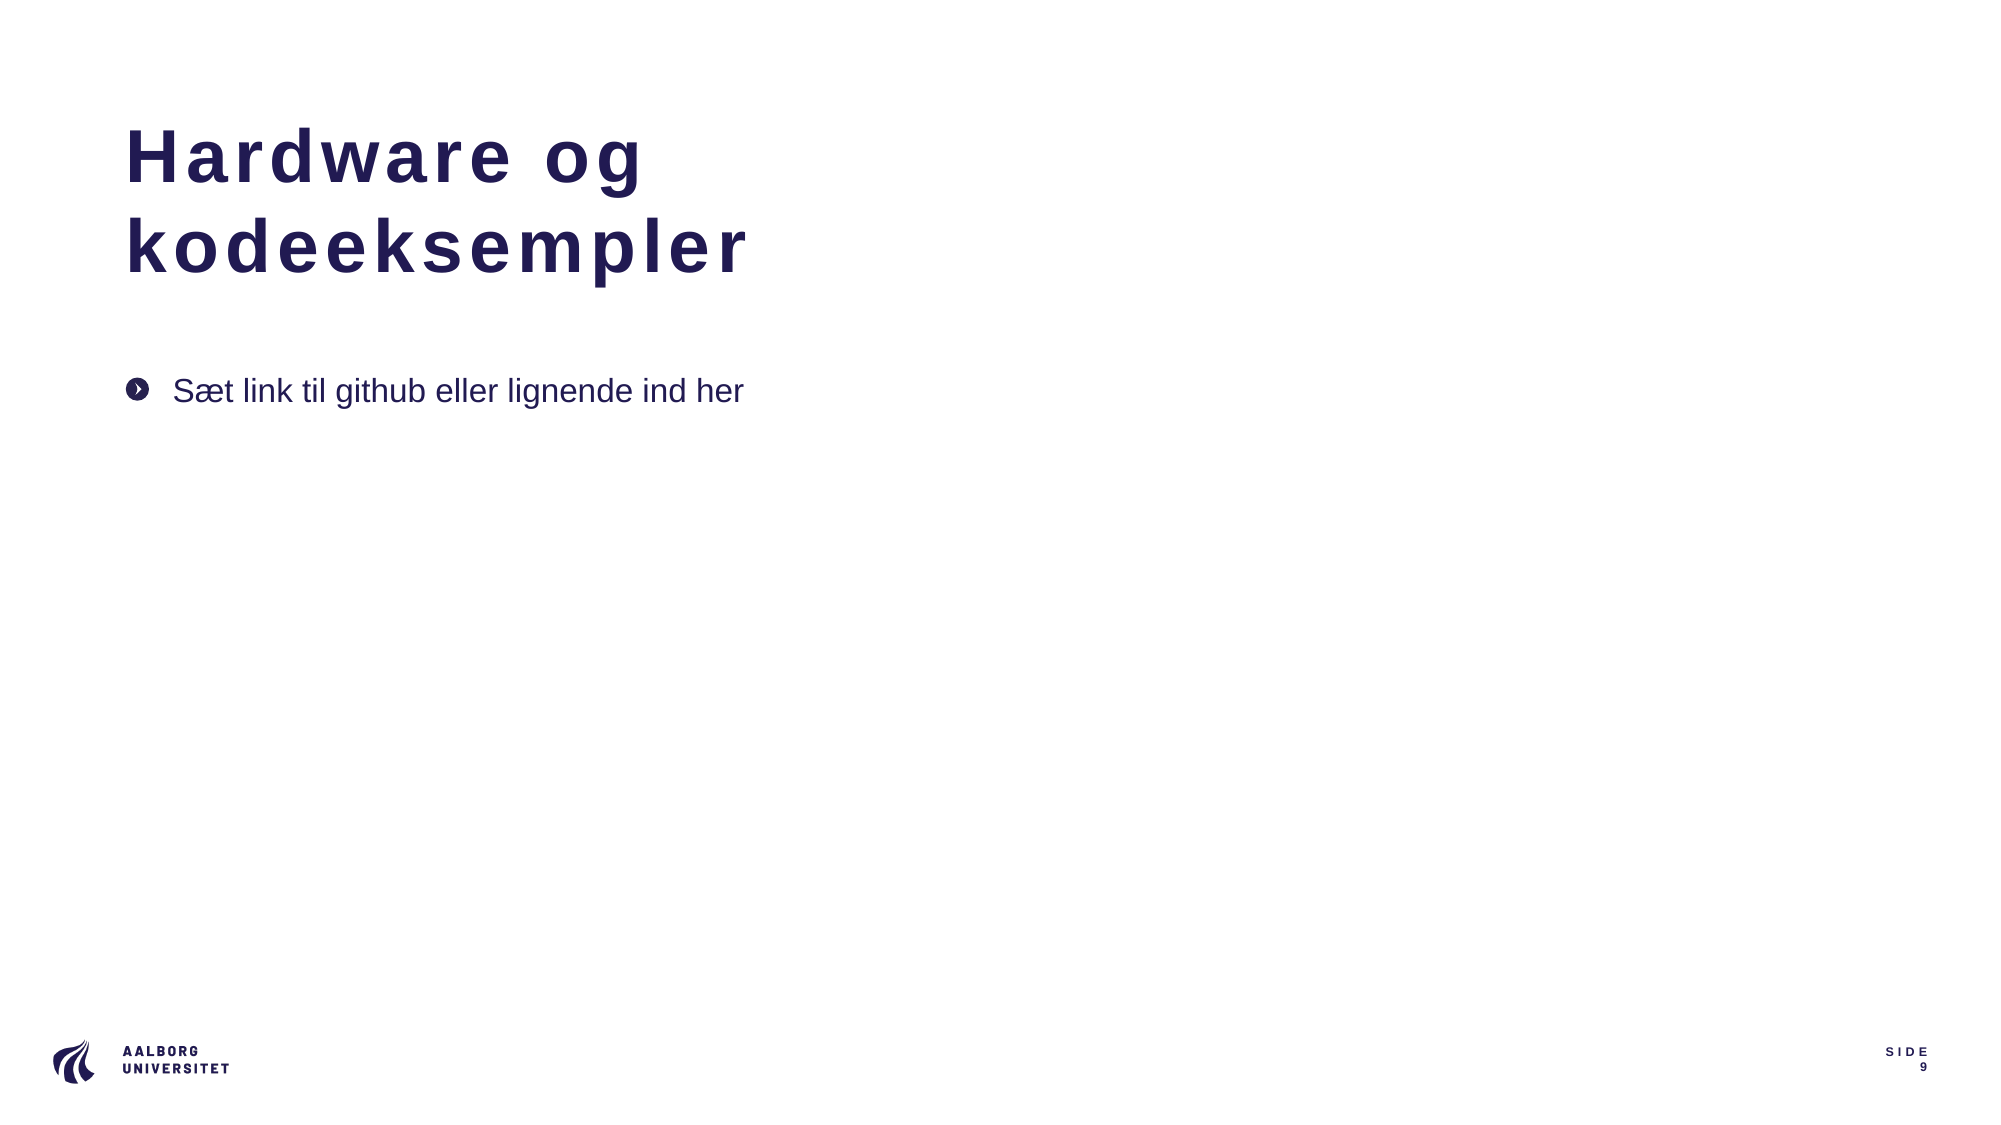

# Hardware og kodeeksempler
Sæt link til github eller lignende ind her